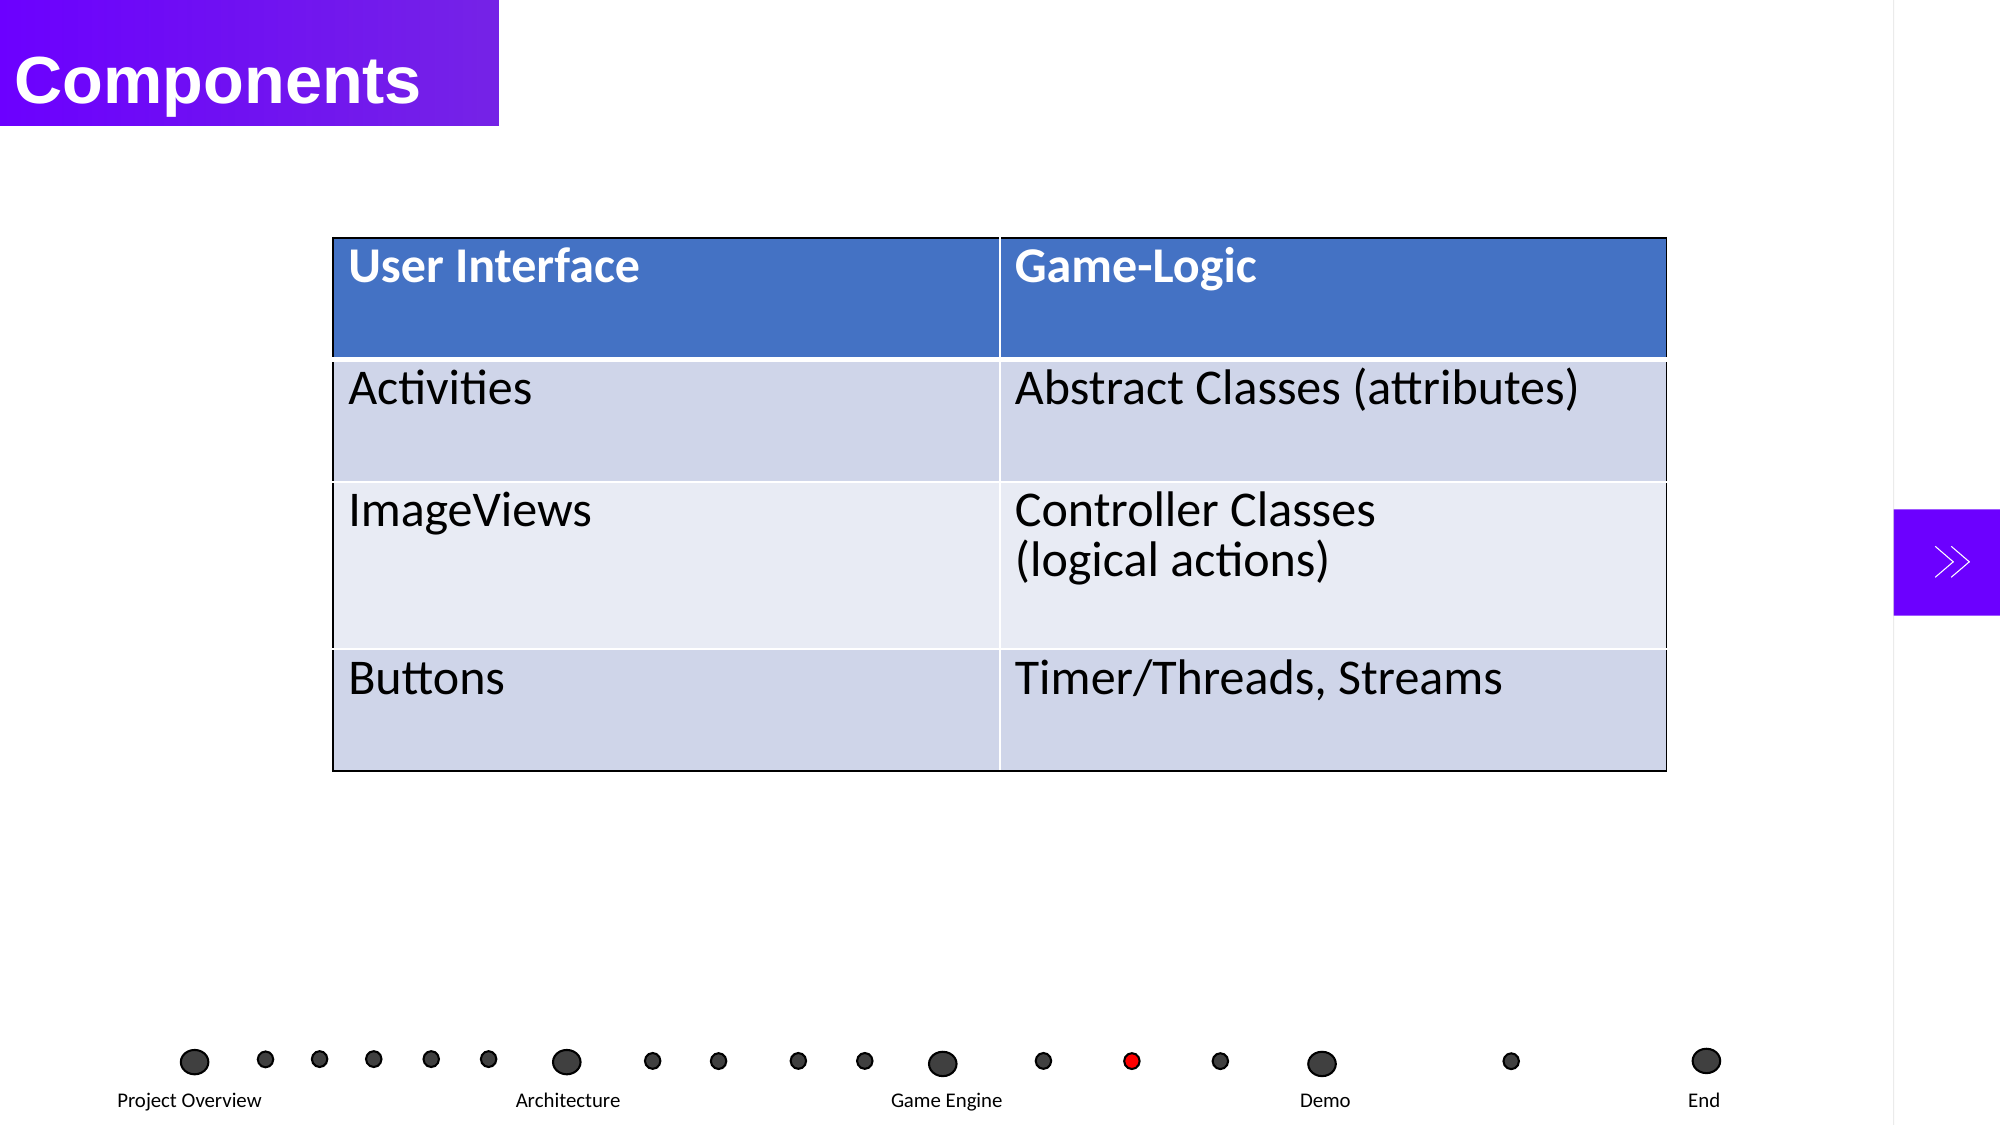

Components
| User Interface | Game-Logic |
| --- | --- |
| Activities | Abstract Classes (attributes) |
| ImageViews | Controller Classes (logical actions) |
| Buttons | Timer/Threads, Streams |

| Project Overview | Architecture | Game Engine | Demo | End |
| --- | --- | --- | --- | --- |